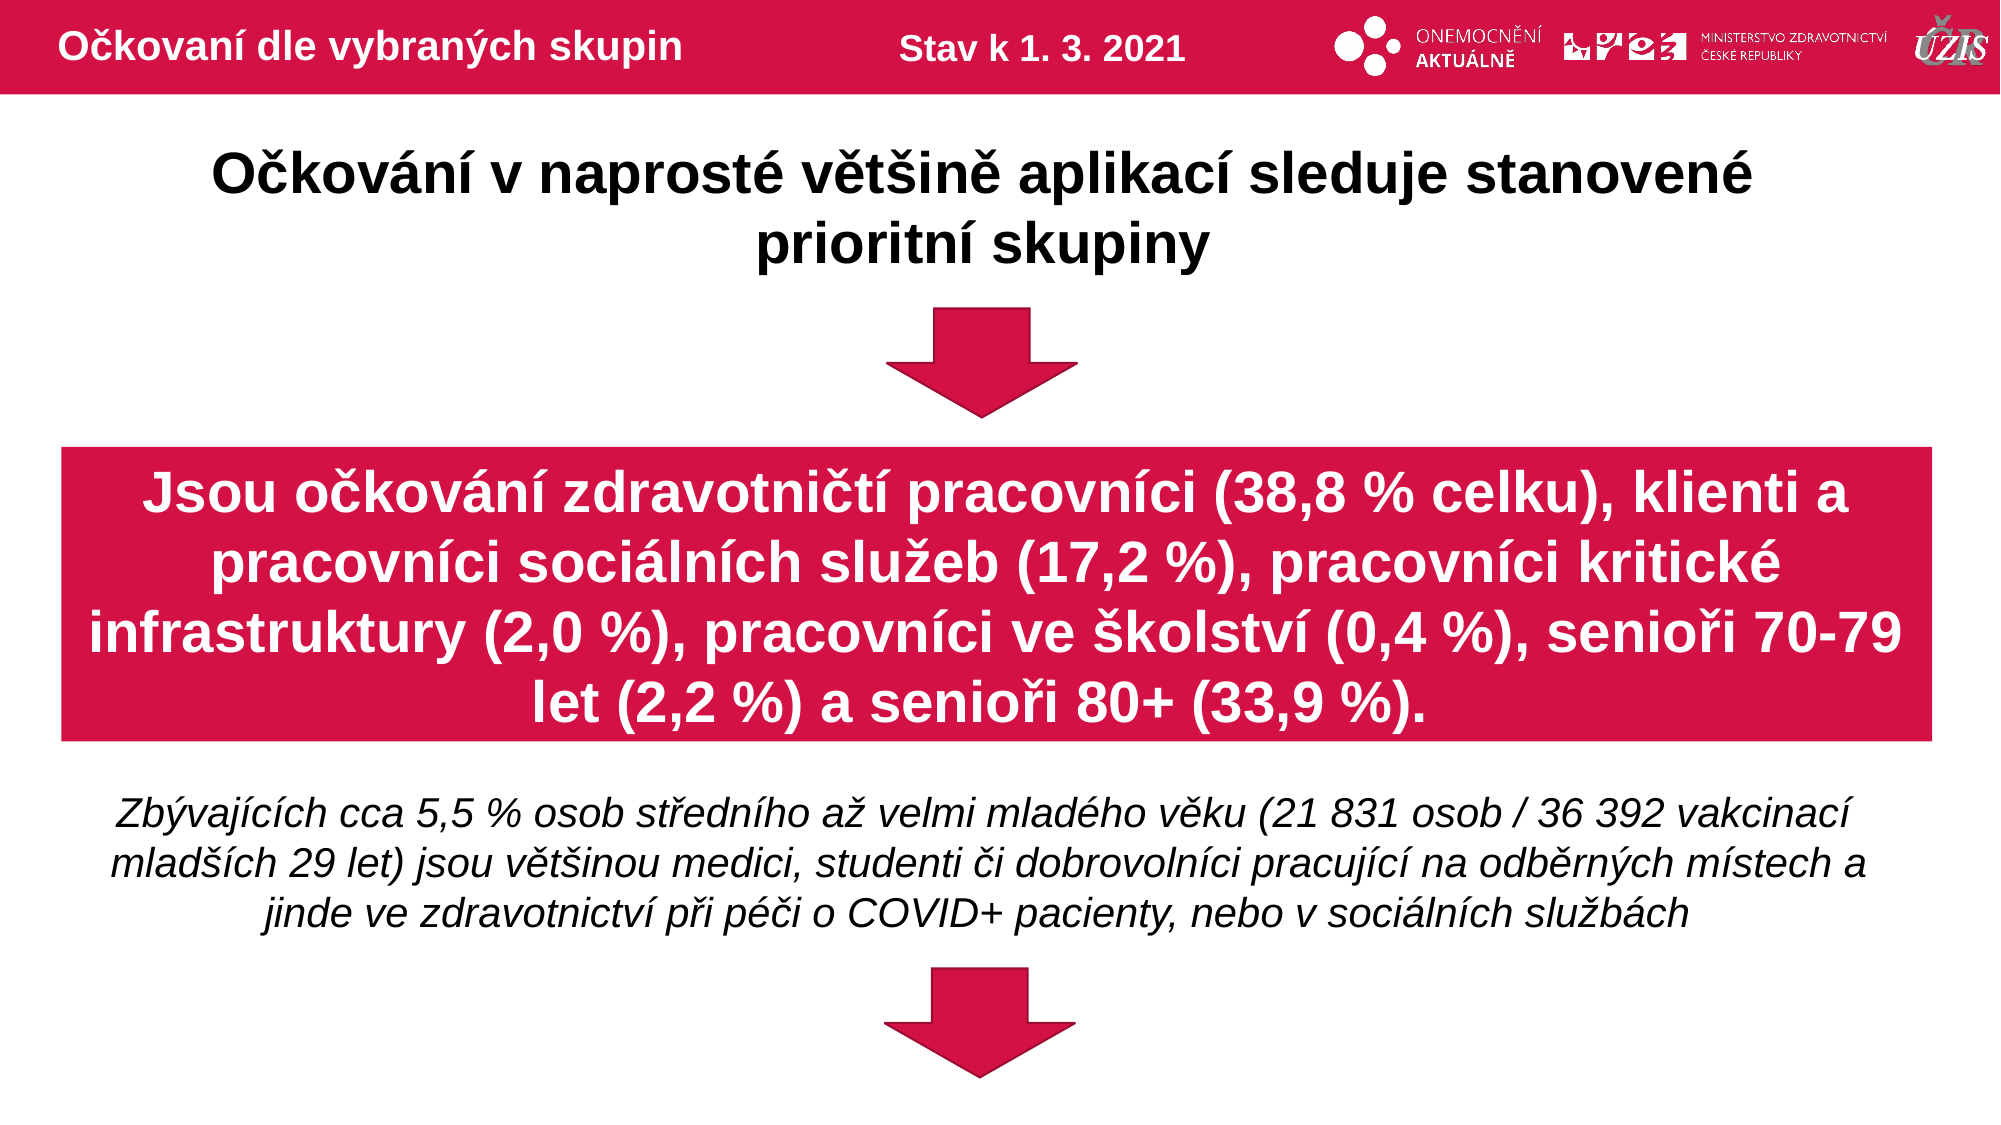

# Očkovaní dle vybraných skupin
Stav k 1. 3. 2021
Očkování v naprosté většině aplikací sleduje stanovené prioritní skupiny

Jsou očkování zdravotničtí pracovníci (38,8 % celku), klienti a pracovníci sociálních služeb (17,2 %), pracovníci kritické infrastruktury (2,0 %), pracovníci ve školství (0,4 %), senioři 70-79 let (2,2 %) a senioři 80+ (33,9 %).
Zbývajících cca 5,5 % osob středního až velmi mladého věku (21 831 osob / 36 392 vakcinací  mladších 29 let) jsou většinou medici, studenti či dobrovolníci pracující na odběrných místech a jinde ve zdravotnictví při péči o COVID+ pacienty, nebo v sociálních službách